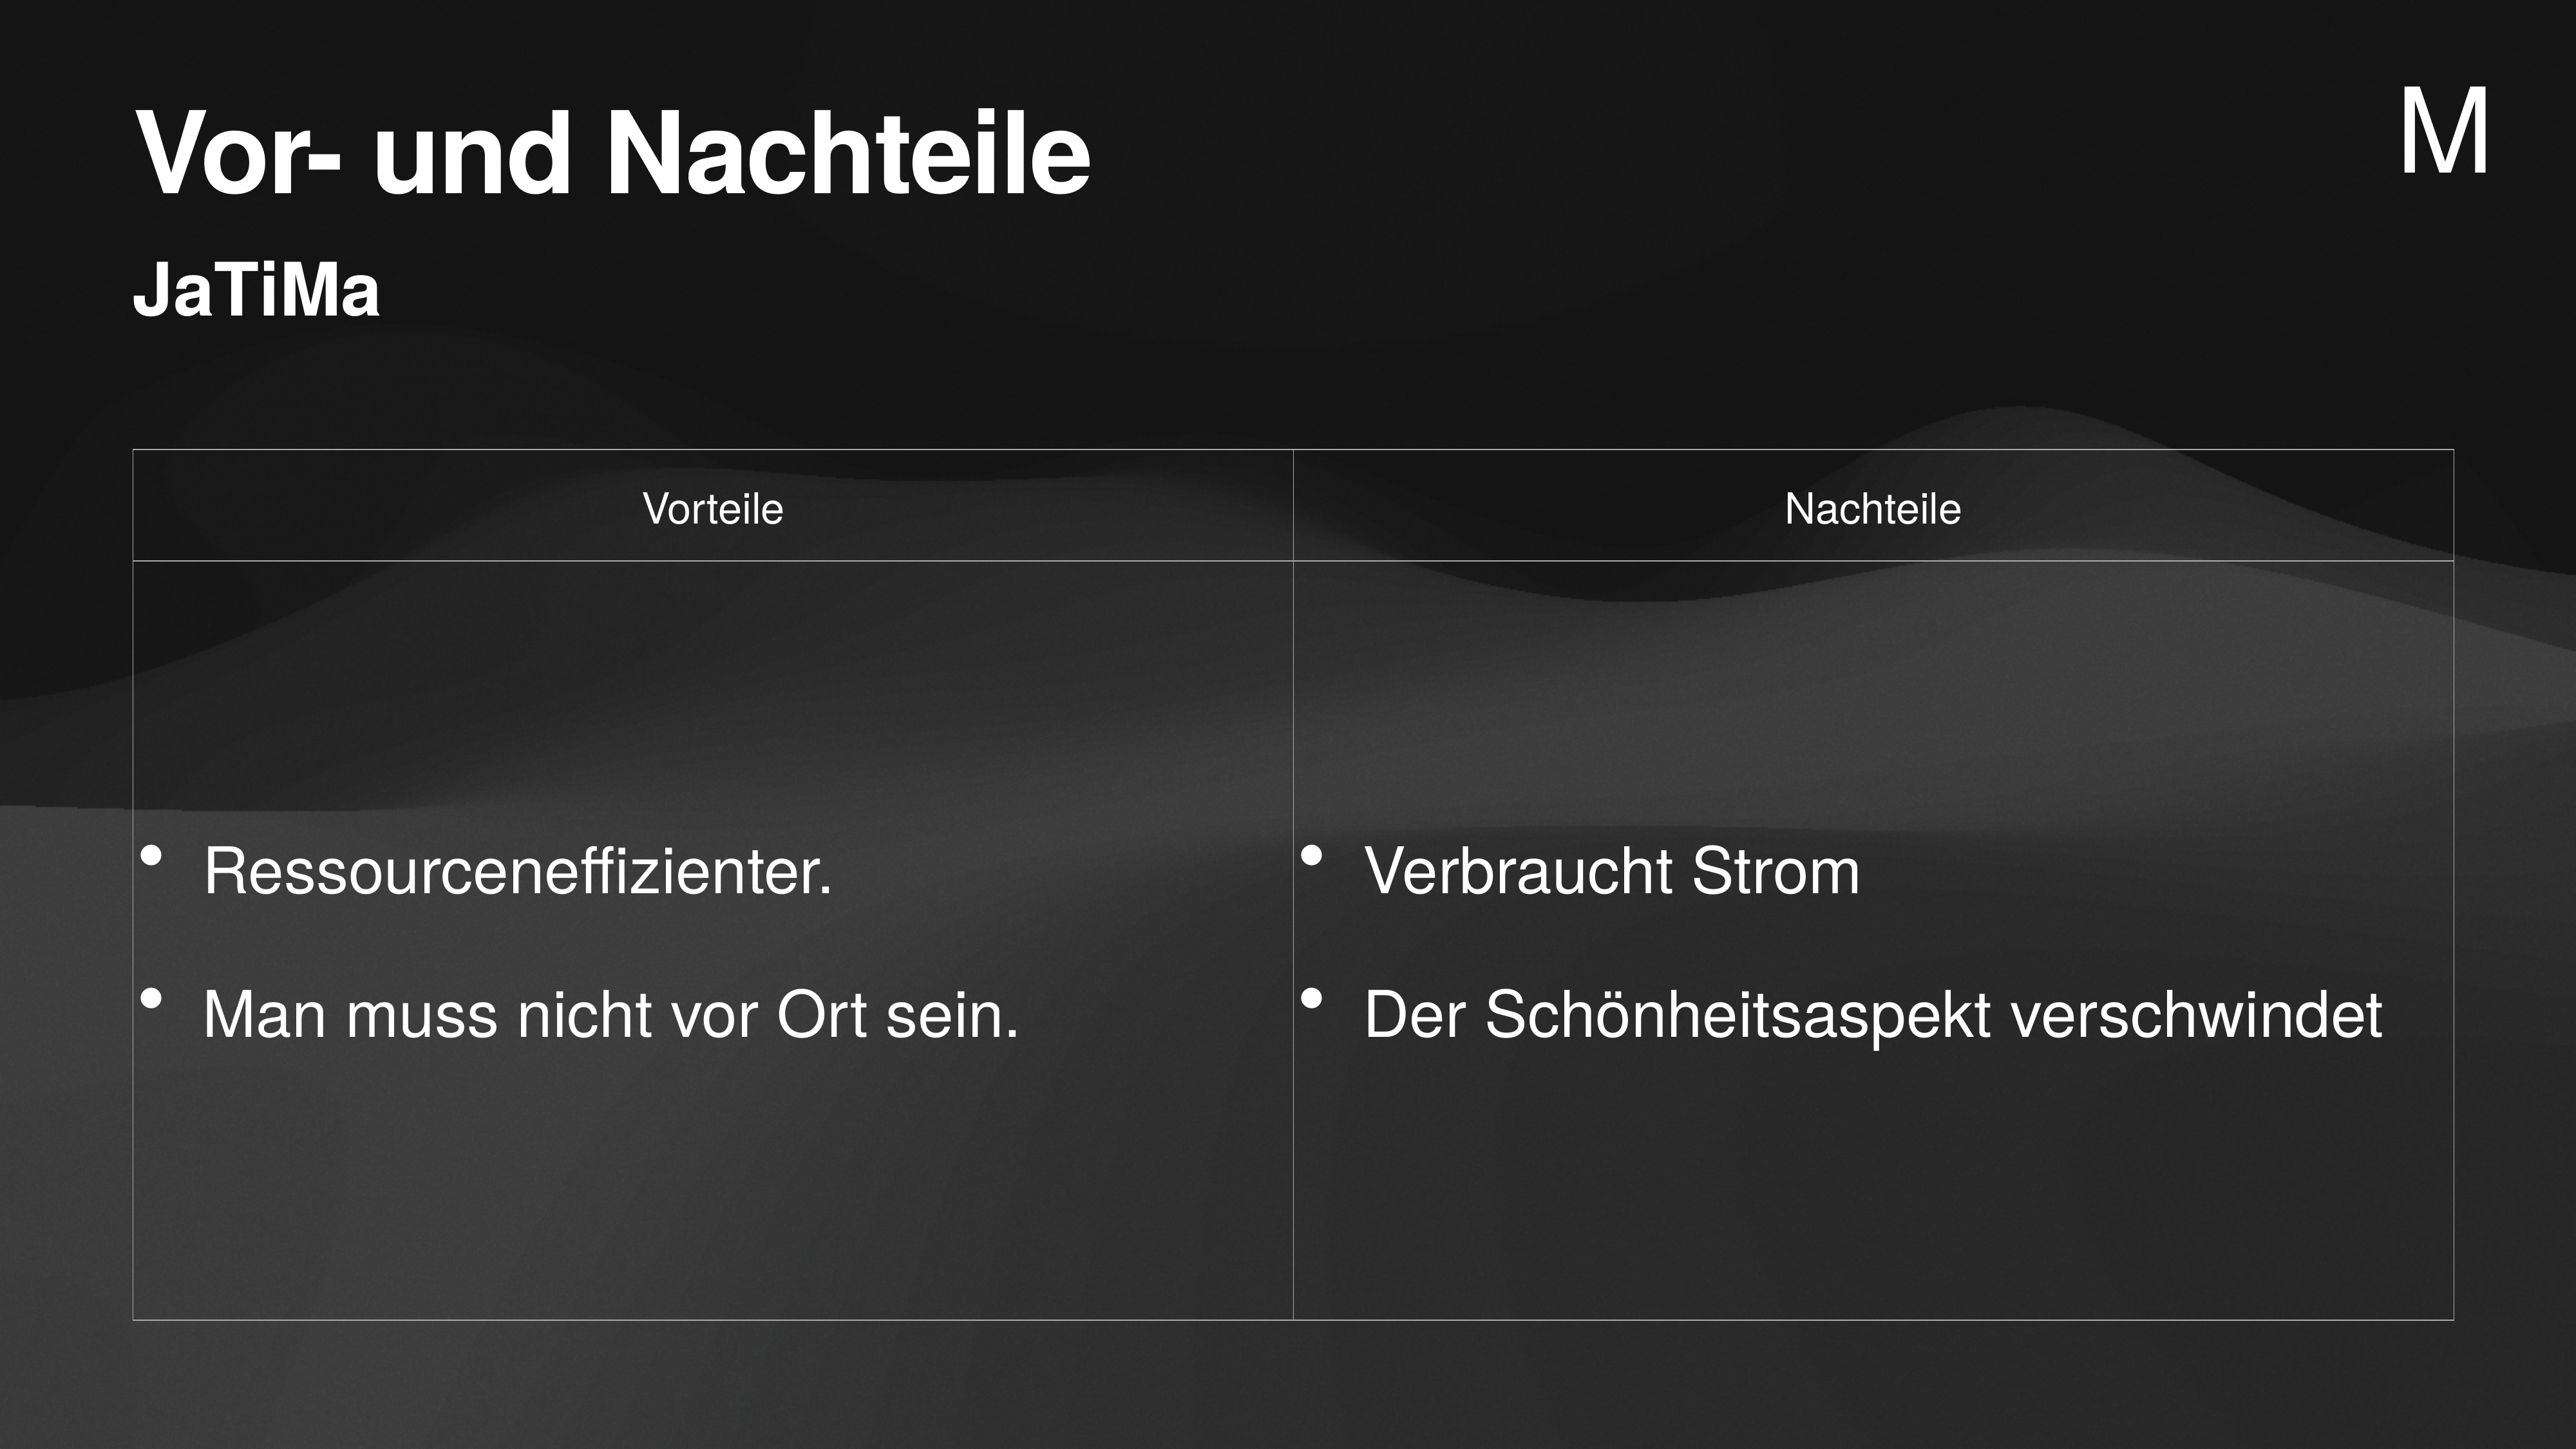

M
# Vor- und Nachteile
JaTiMa
| Vorteile | Nachteile |
| --- | --- |
| Ressourceneffizienter. Man muss nicht vor Ort sein. | Verbraucht Strom Der Schönheitsaspekt verschwindet |